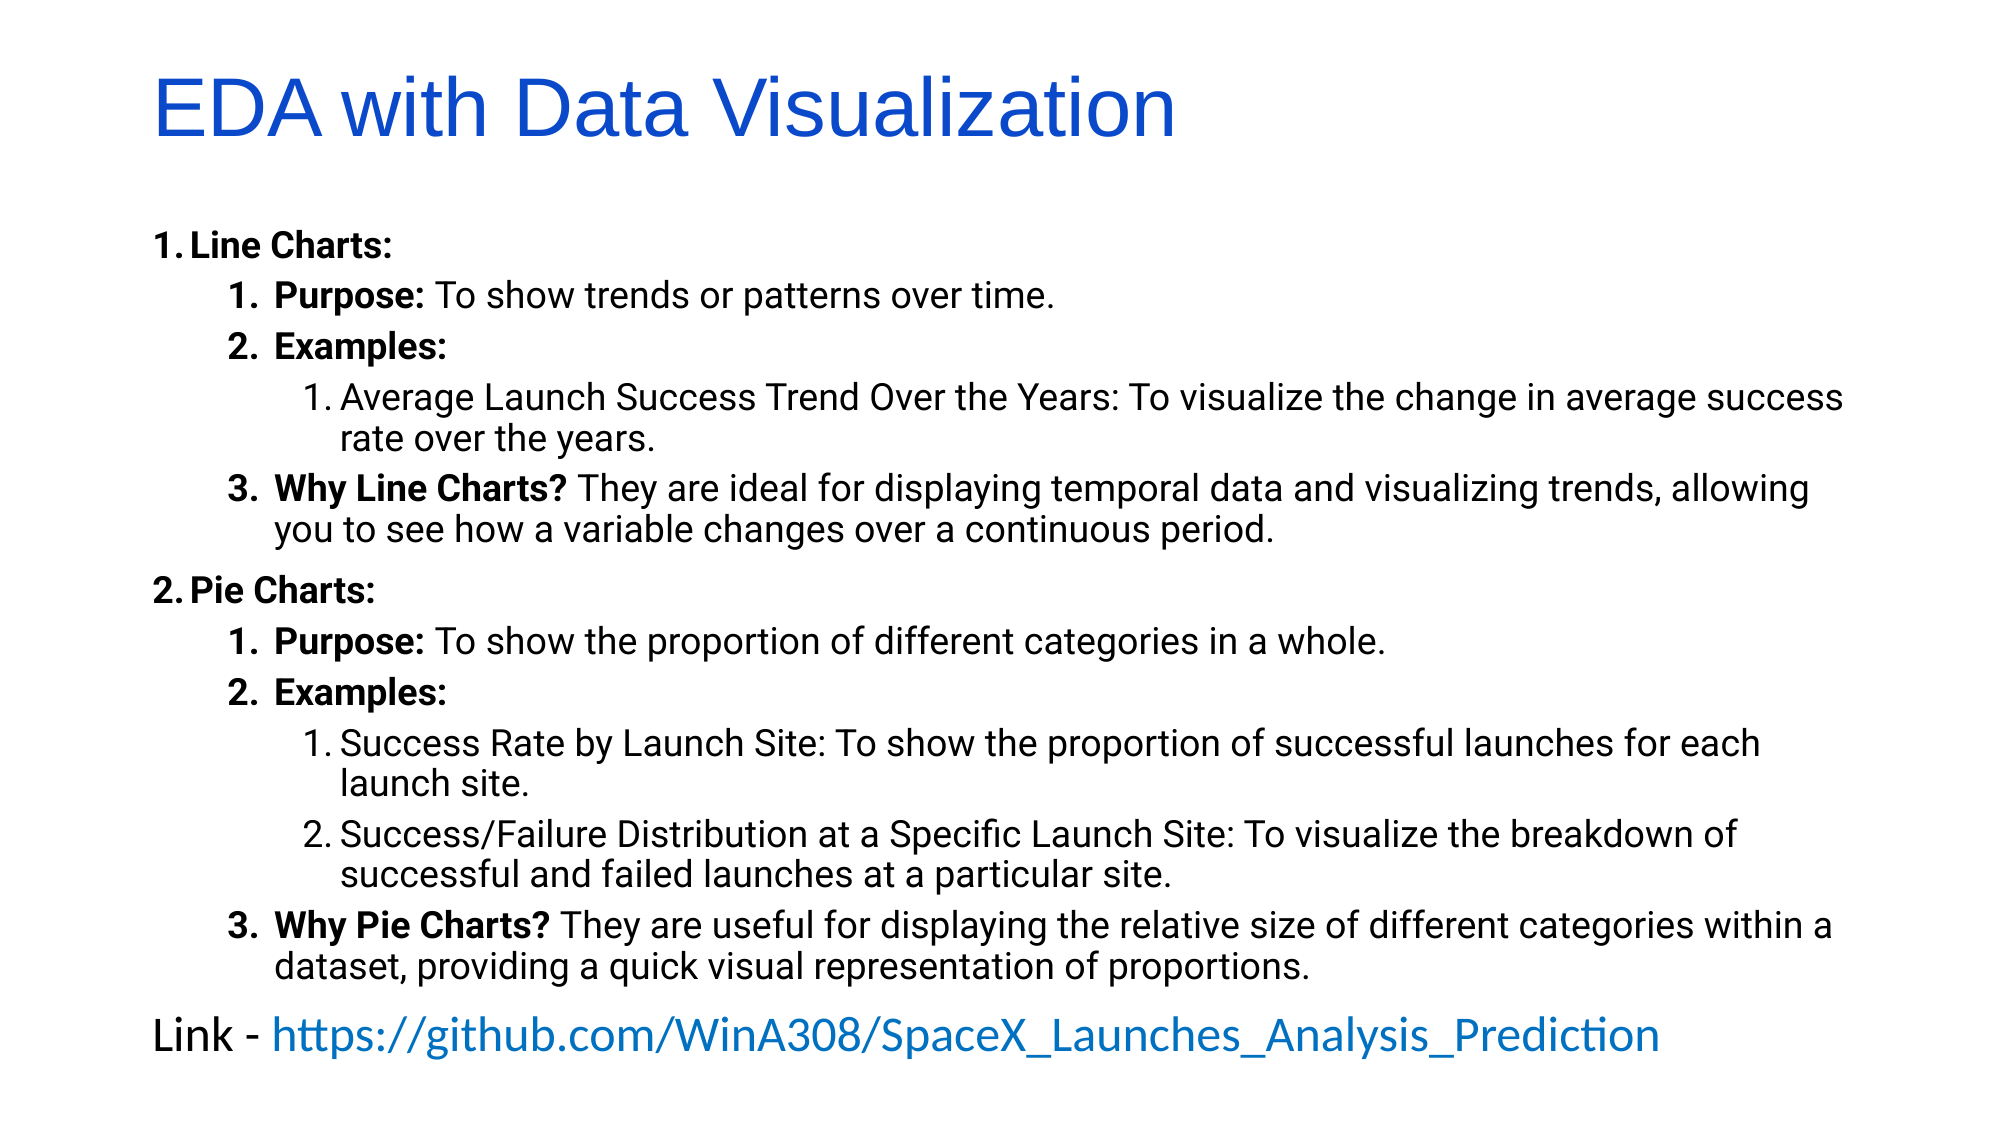

# EDA with Data Visualization
Line Charts:
Purpose: To show trends or patterns over time.
Examples:
Average Launch Success Trend Over the Years: To visualize the change in average success rate over the years.
Why Line Charts? They are ideal for displaying temporal data and visualizing trends, allowing you to see how a variable changes over a continuous period.
Pie Charts:
Purpose: To show the proportion of different categories in a whole.
Examples:
Success Rate by Launch Site: To show the proportion of successful launches for each launch site.
Success/Failure Distribution at a Specific Launch Site: To visualize the breakdown of successful and failed launches at a particular site.
Why Pie Charts? They are useful for displaying the relative size of different categories within a dataset, providing a quick visual representation of proportions.
Link - https://github.com/WinA308/SpaceX_Launches_Analysis_Prediction